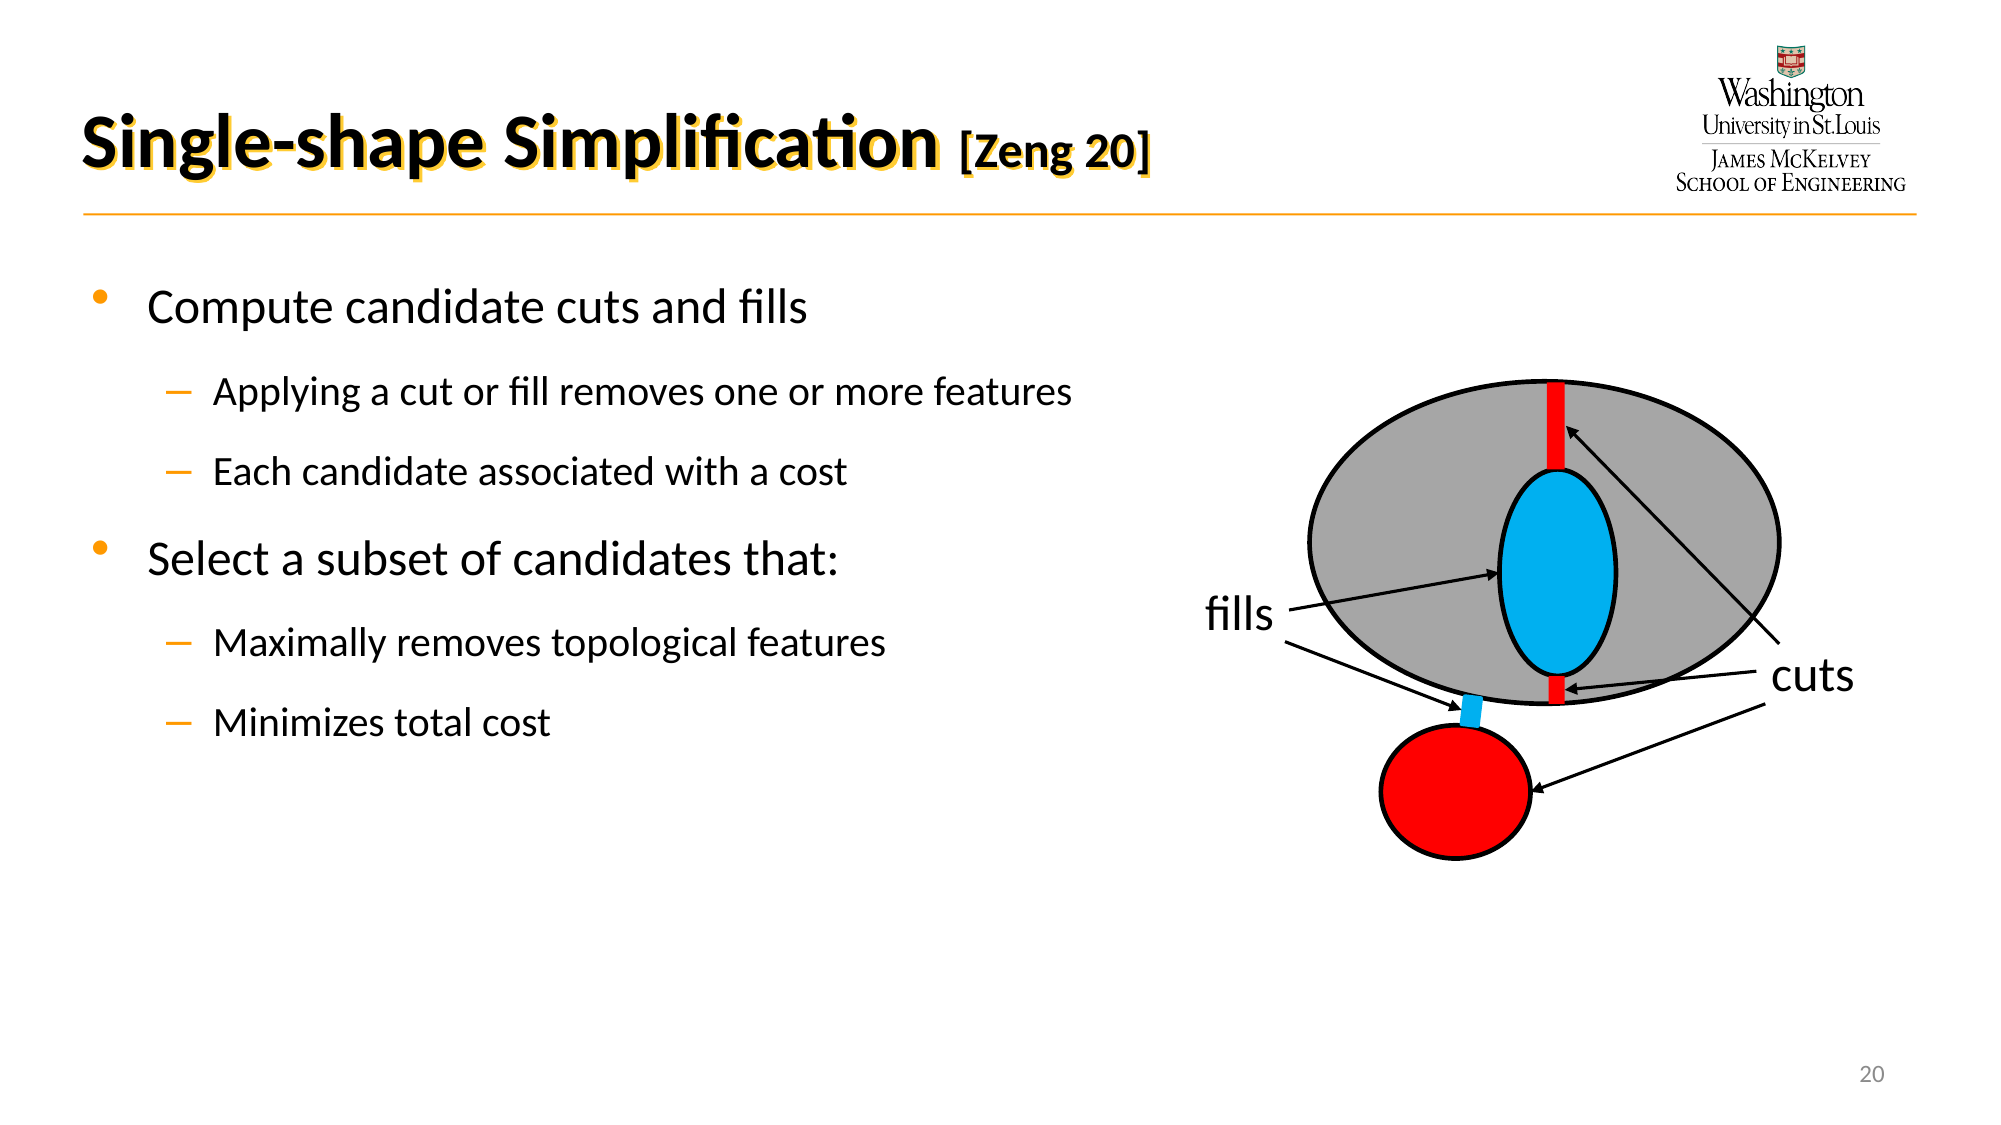

# Single-shape Simplification [Zeng 20]
Compute candidate cuts and fills
Applying a cut or fill removes one or more features
Each candidate associated with a cost
Select a subset of candidates that:
Maximally removes topological features
Minimizes total cost

fills
cuts

20